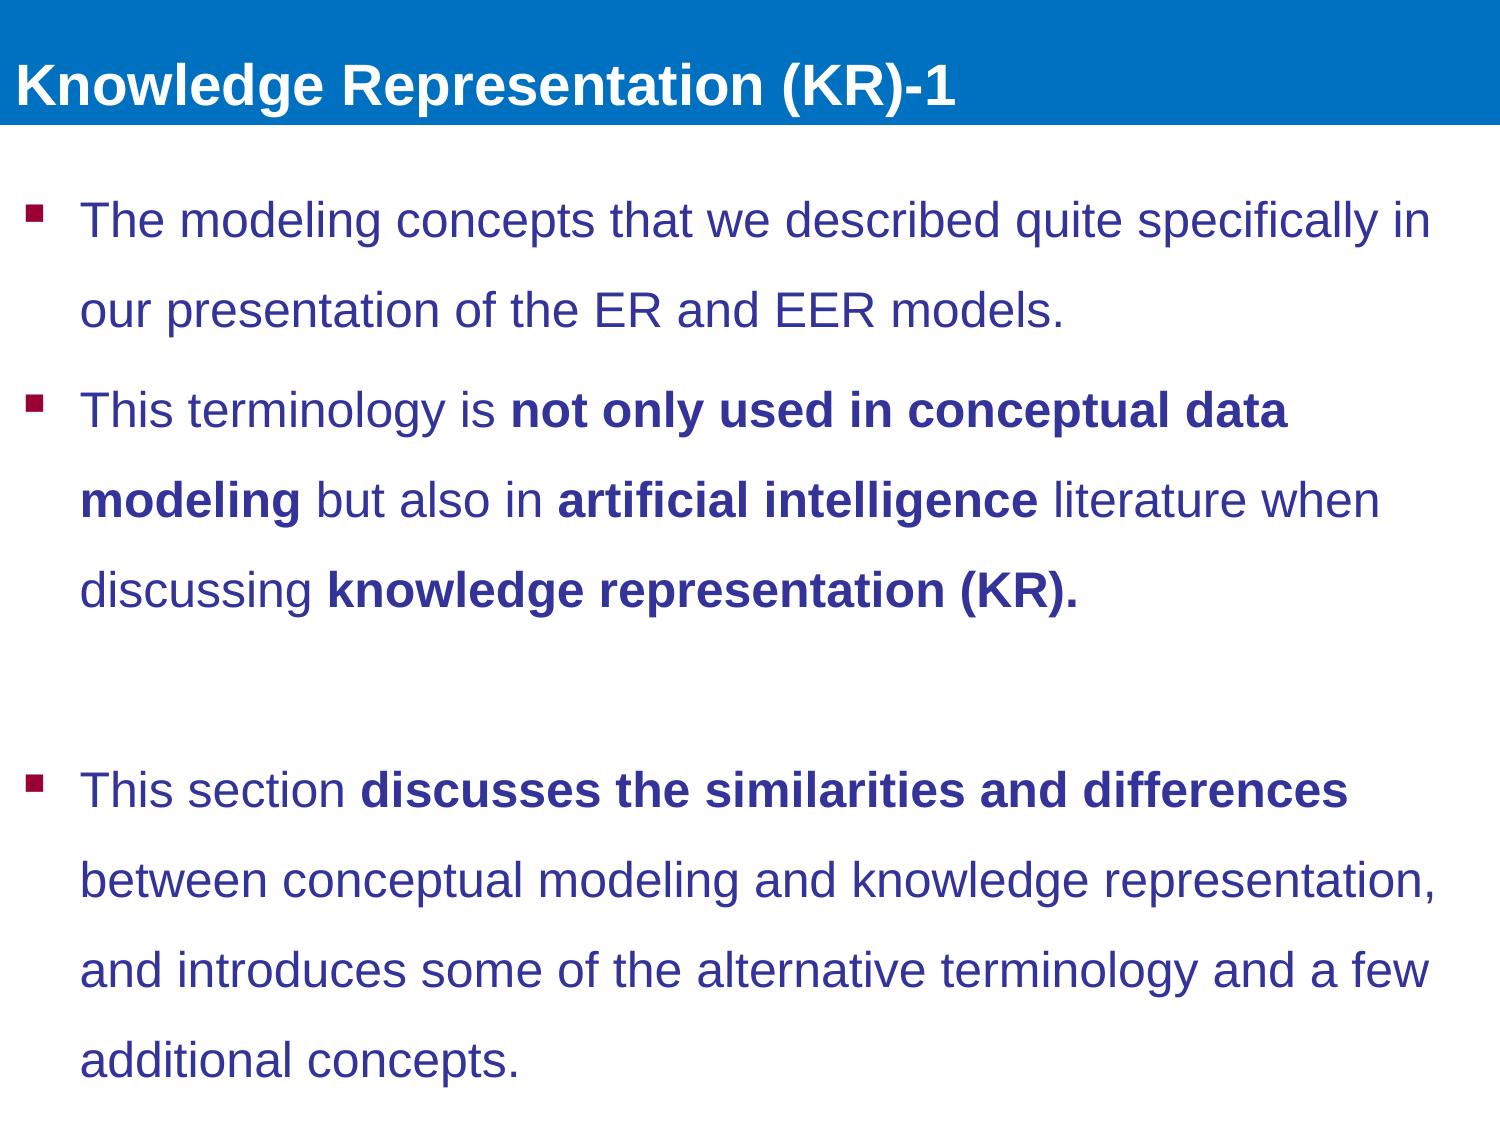

# Knowledge Representation (KR)-1
The modeling concepts that we described quite specifically in our presentation of the ER and EER models.
This terminology is not only used in conceptual data modeling but also in artificial intelligence literature when discussing knowledge representation (KR).

This section discusses the similarities and differences between conceptual modeling and knowledge representation, and introduces some of the alternative terminology and a few additional concepts.